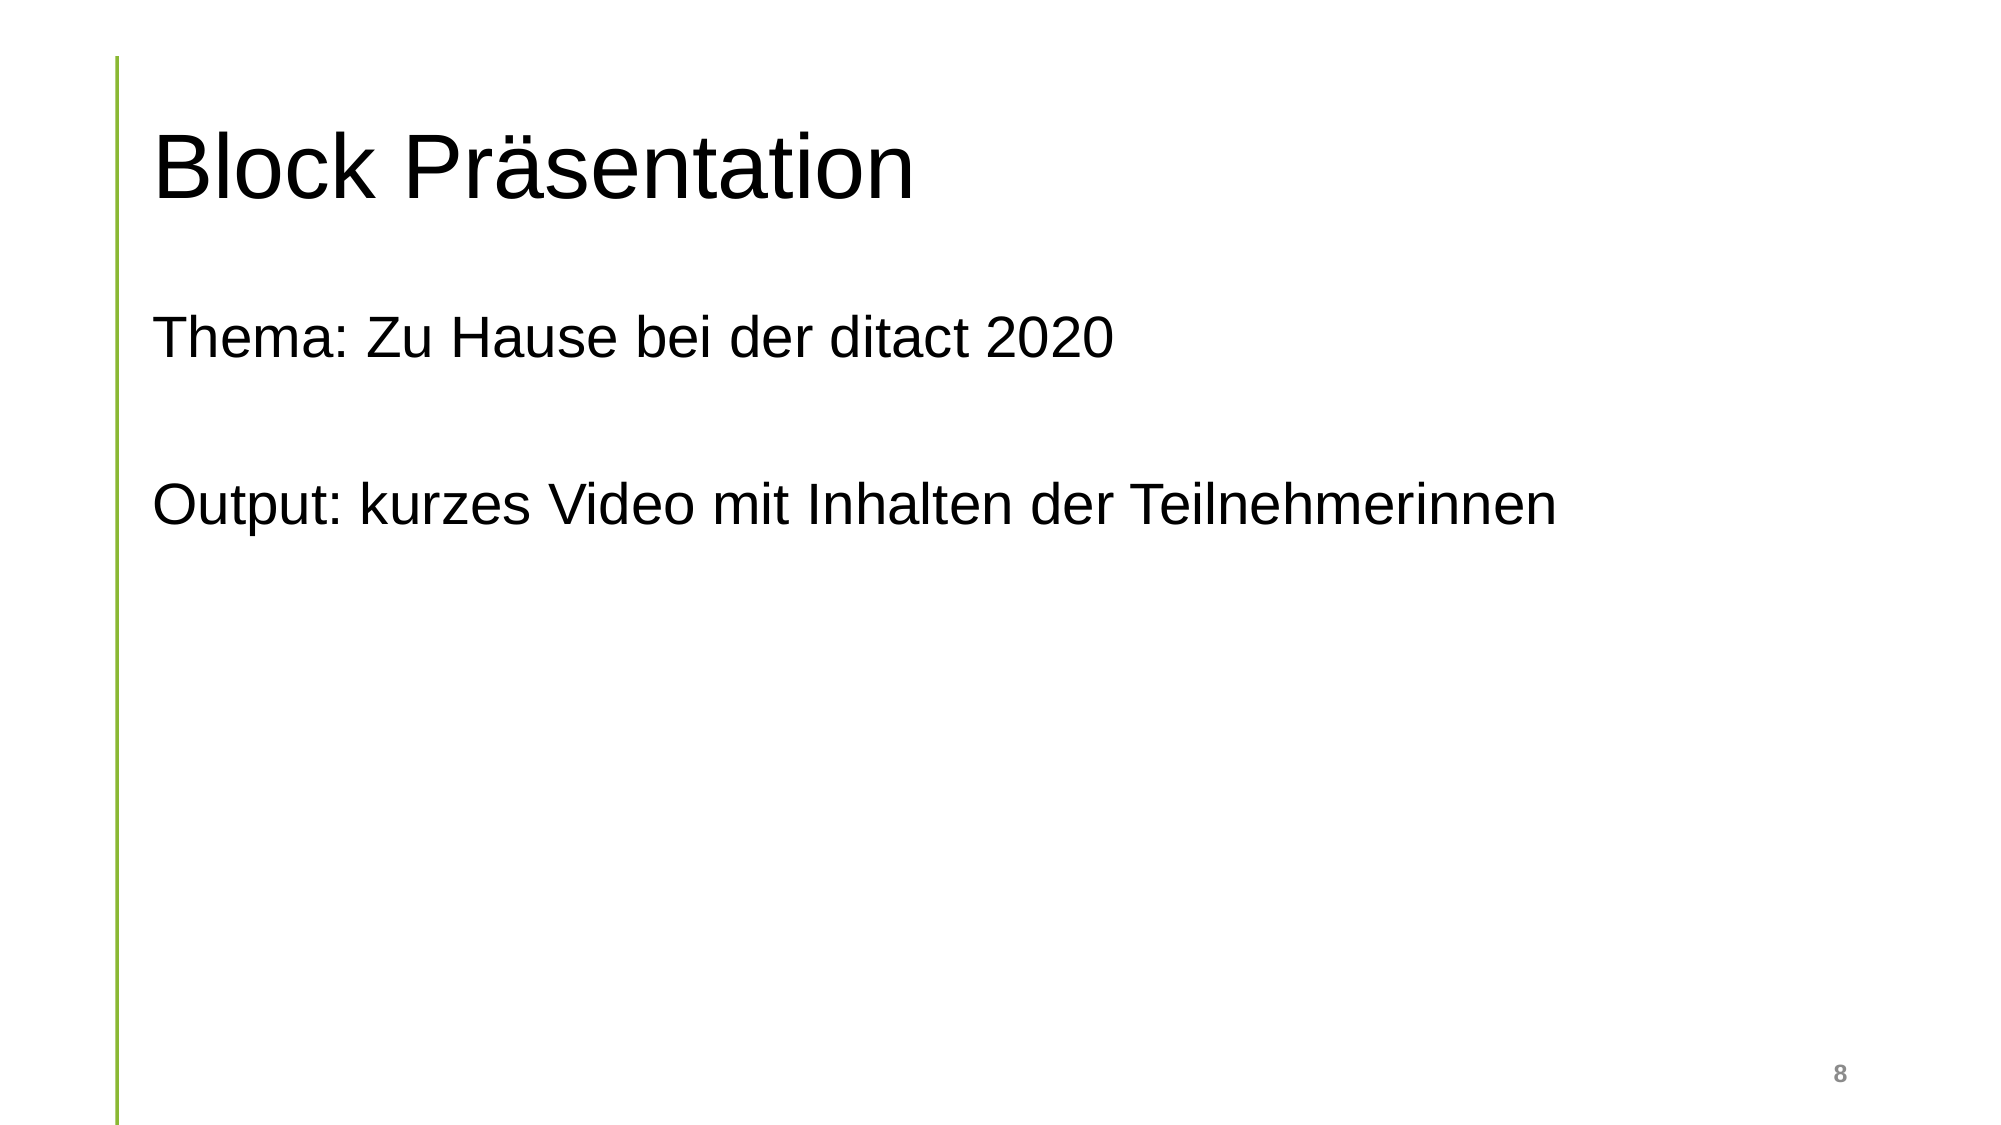

# Block Präsentation
Thema: Zu Hause bei der ditact 2020

Output: kurzes Video mit Inhalten der Teilnehmerinnen

8